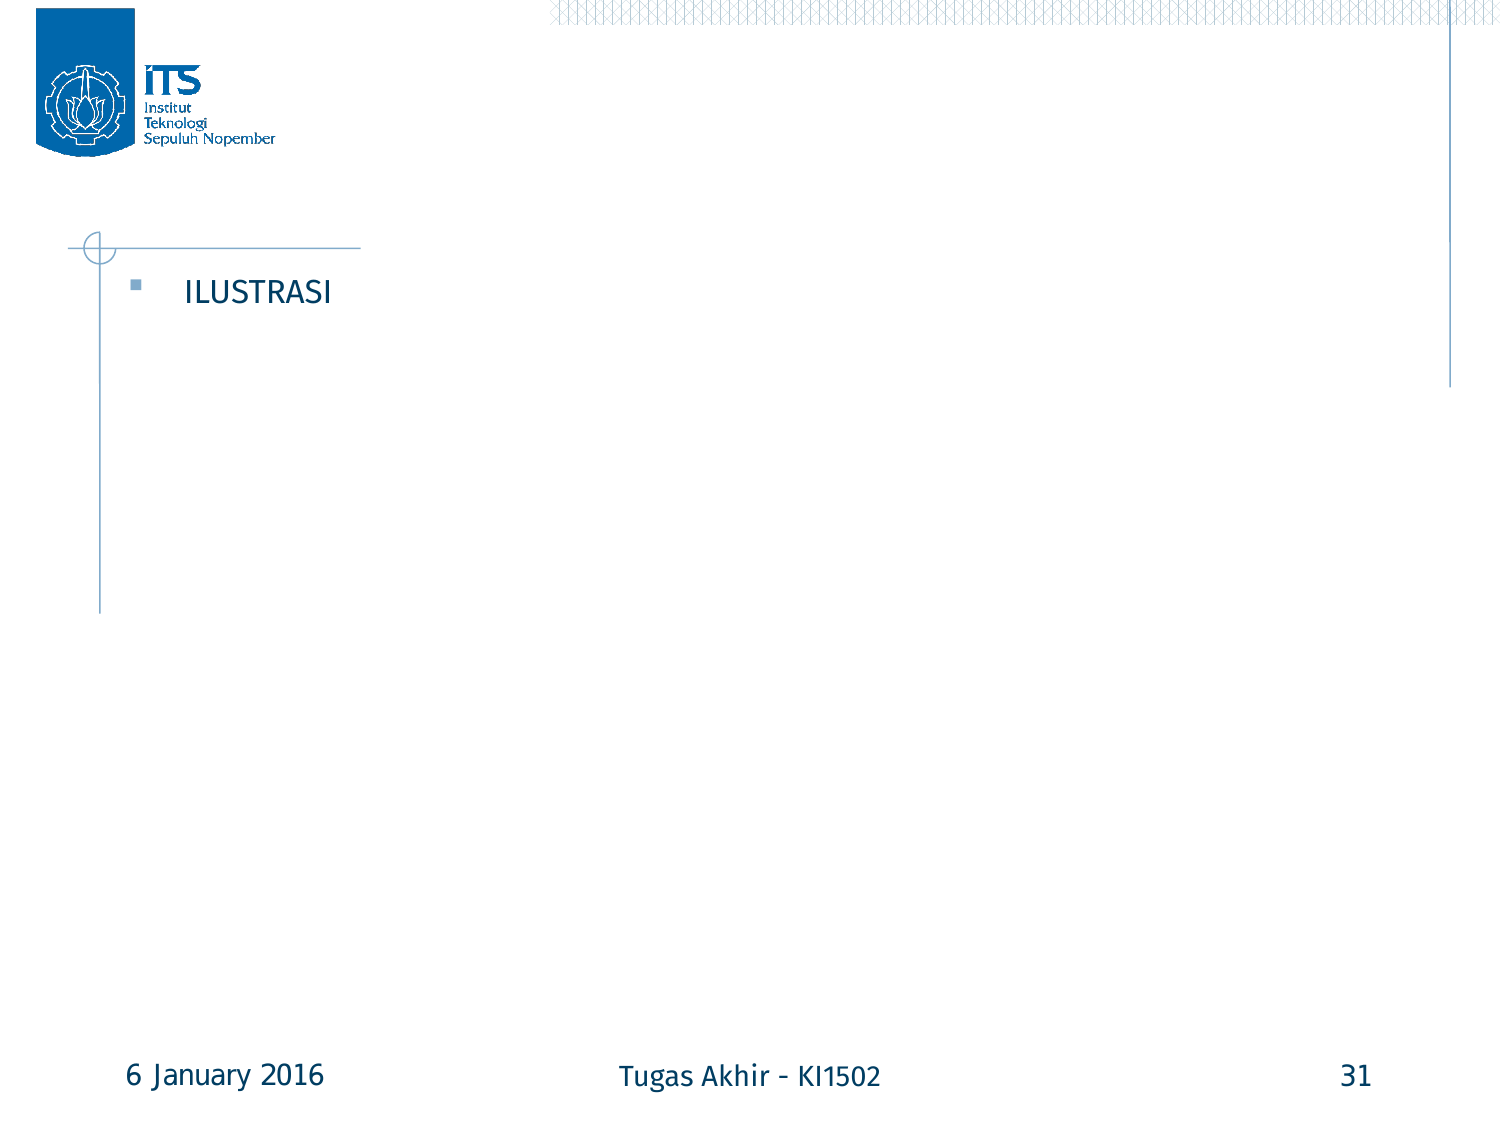

#
ILUSTRASI
6 January 2016
Tugas Akhir - KI1502
31